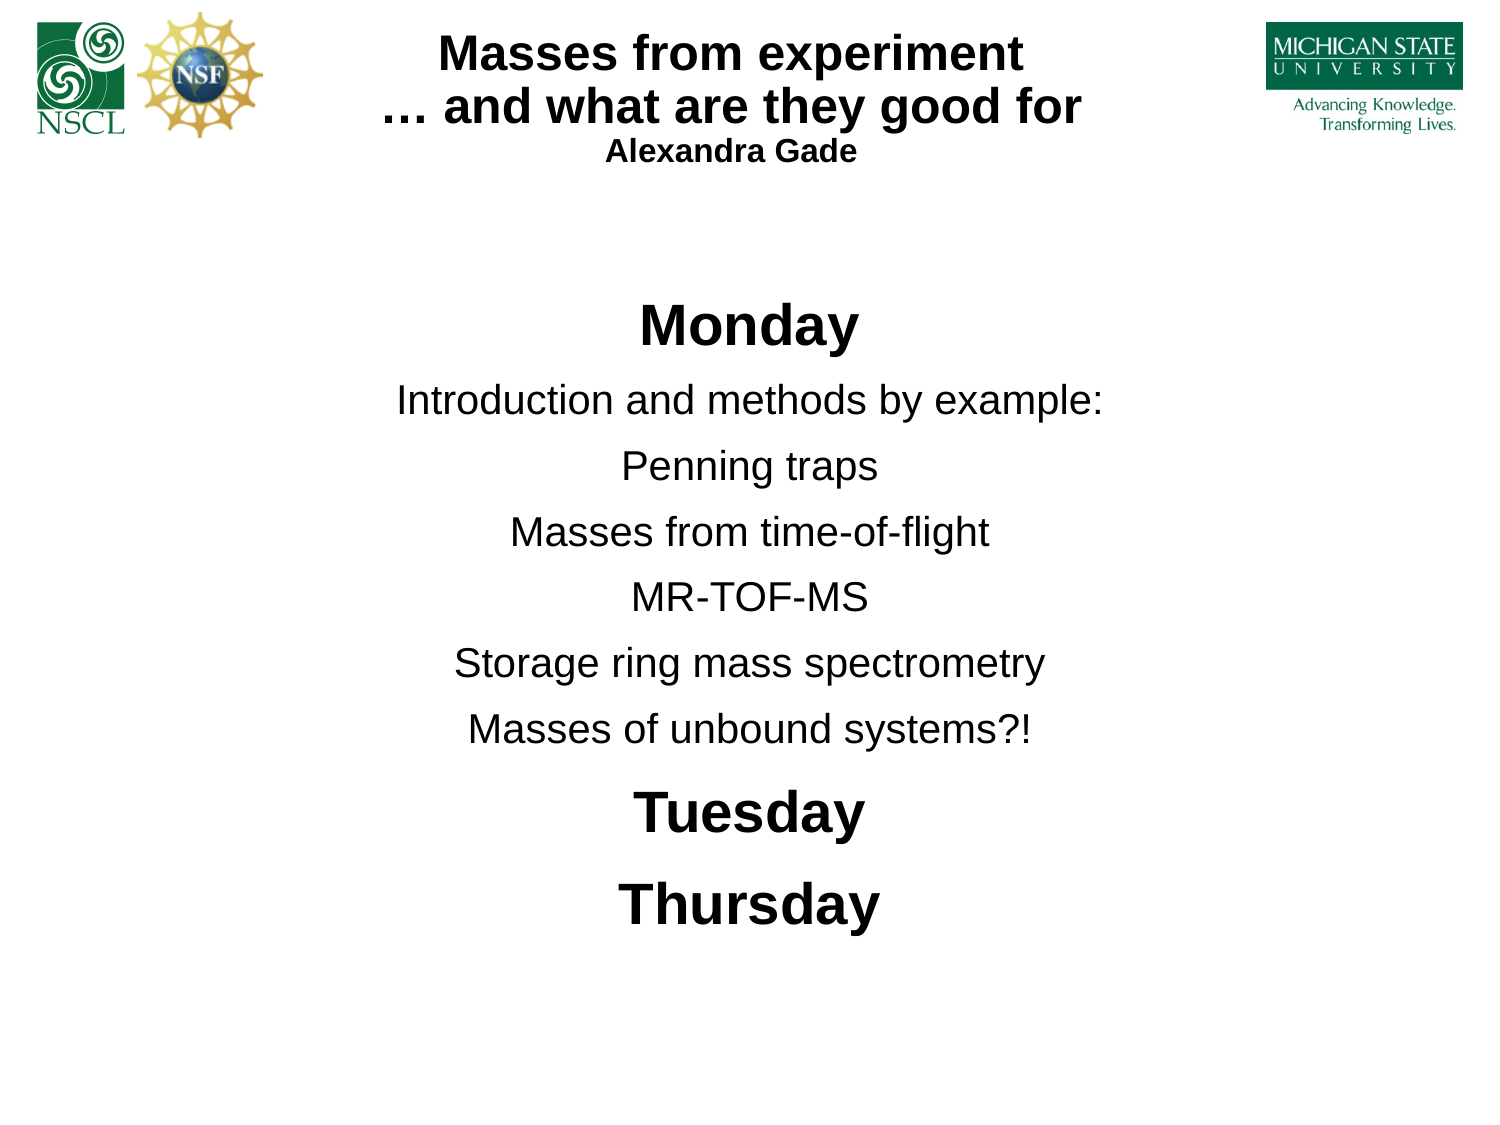

# Masses from experiment … and what are they good for Alexandra Gade

Monday
Introduction and methods by example:
Penning traps
Masses from time-of-flight
MR-TOF-MS
Storage ring mass spectrometry
Masses of unbound systems?!
Tuesday
Thursday